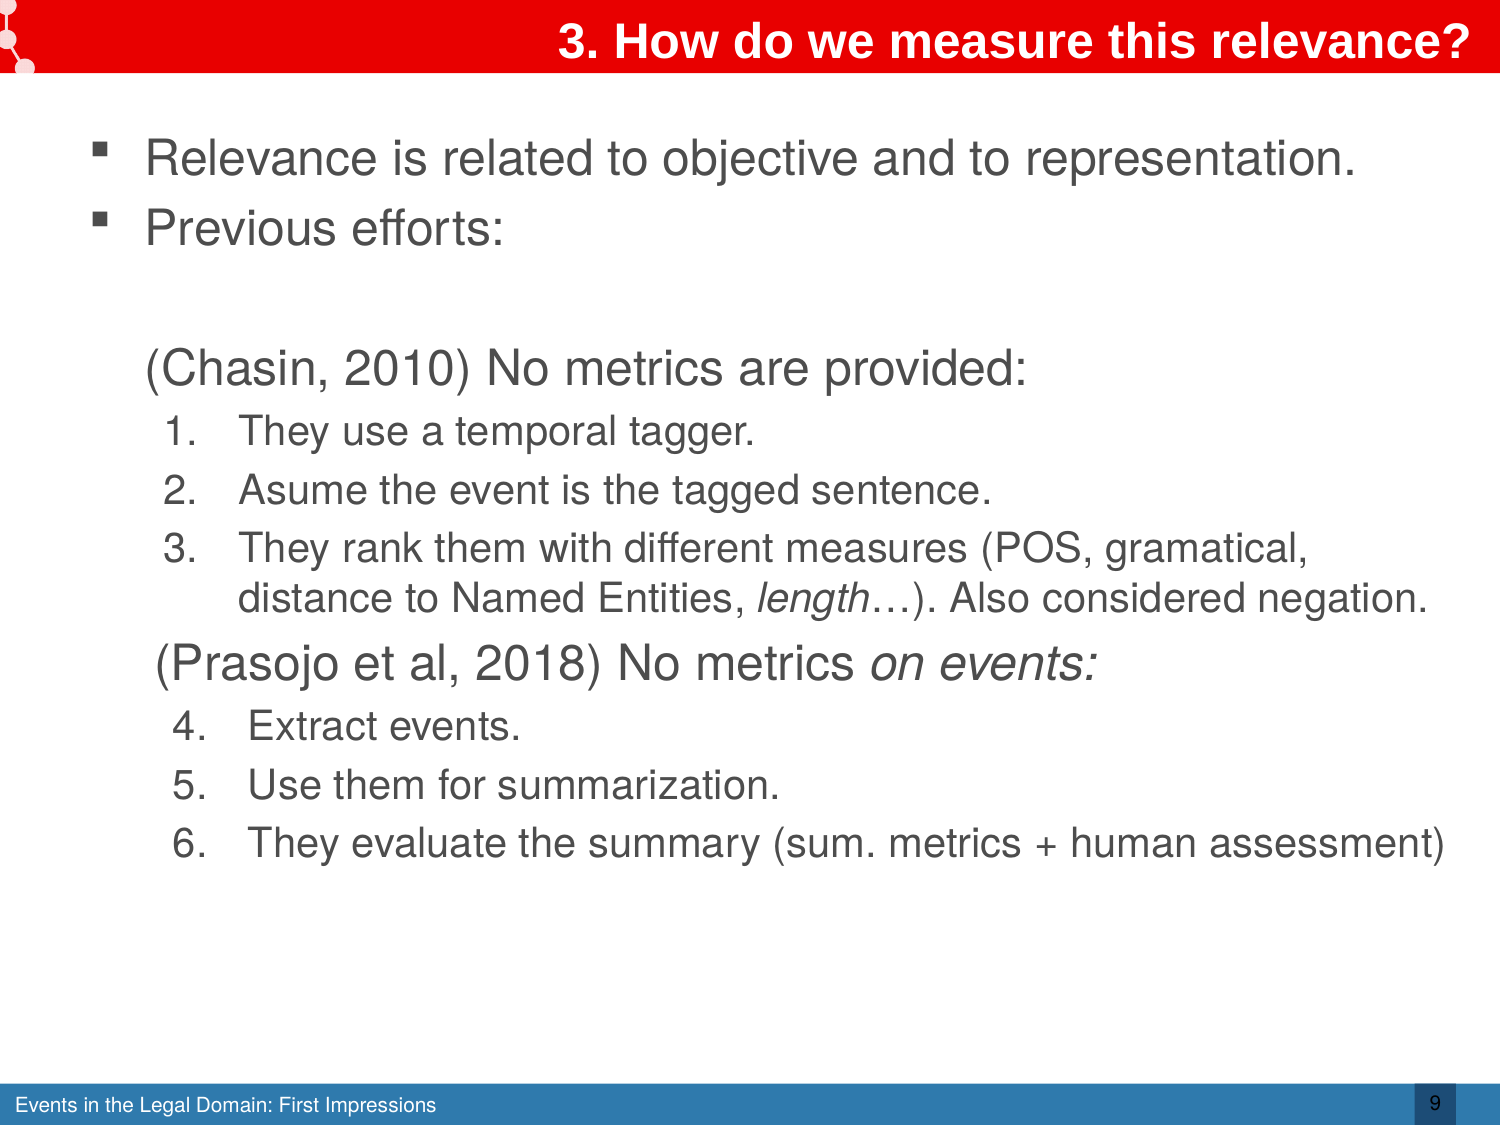

# 3. How do we measure this relevance?
Relevance is related to objective and to representation.
Previous efforts:

	(Chasin, 2010) No metrics are provided:
They use a temporal tagger.
Asume the event is the tagged sentence.
They rank them with different measures (POS, gramatical, distance to Named Entities, length…). Also considered negation.
	(Prasojo et al, 2018) No metrics on events:
Extract events.
Use them for summarization.
They evaluate the summary (sum. metrics + human assessment)

9